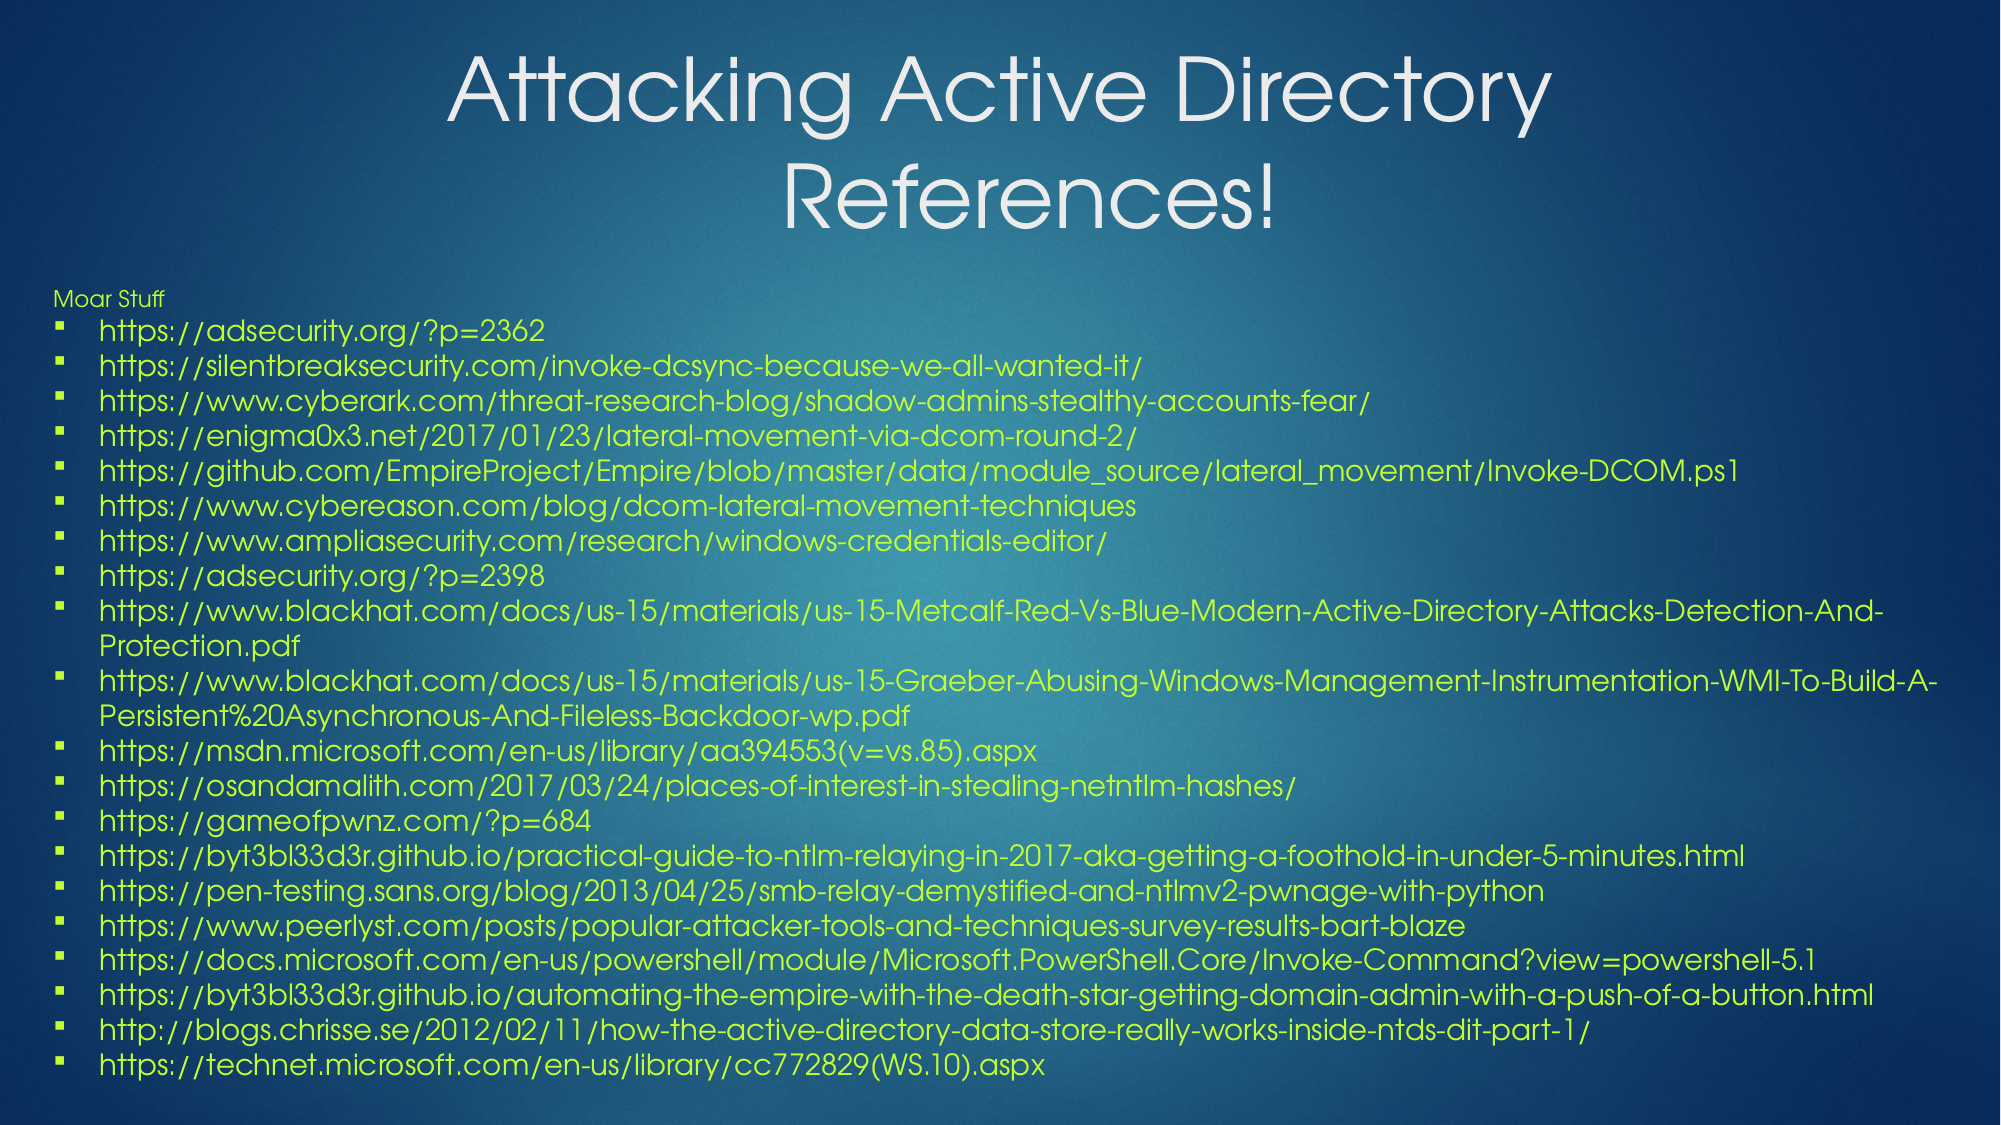

# Attacking Active Directory
References!
Moar Stuff
https://adsecurity.org/?p=2362
https://silentbreaksecurity.com/invoke-dcsync-because-we-all-wanted-it/
https://www.cyberark.com/threat-research-blog/shadow-admins-stealthy-accounts-fear/
https://enigma0x3.net/2017/01/23/lateral-movement-via-dcom-round-2/
https://github.com/EmpireProject/Empire/blob/master/data/module_source/lateral_movement/Invoke-DCOM.ps1
https://www.cybereason.com/blog/dcom-lateral-movement-techniques
https://www.ampliasecurity.com/research/windows-credentials-editor/
https://adsecurity.org/?p=2398
https://www.blackhat.com/docs/us-15/materials/us-15-Metcalf-Red-Vs-Blue-Modern-Active-Directory-Attacks-Detection-And-Protection.pdf
https://www.blackhat.com/docs/us-15/materials/us-15-Graeber-Abusing-Windows-Management-Instrumentation-WMI-To-Build-A-Persistent%20Asynchronous-And-Fileless-Backdoor-wp.pdf
https://msdn.microsoft.com/en-us/library/aa394553(v=vs.85).aspx
https://osandamalith.com/2017/03/24/places-of-interest-in-stealing-netntlm-hashes/
https://gameofpwnz.com/?p=684
https://byt3bl33d3r.github.io/practical-guide-to-ntlm-relaying-in-2017-aka-getting-a-foothold-in-under-5-minutes.html
https://pen-testing.sans.org/blog/2013/04/25/smb-relay-demystified-and-ntlmv2-pwnage-with-python
https://www.peerlyst.com/posts/popular-attacker-tools-and-techniques-survey-results-bart-blaze
https://docs.microsoft.com/en-us/powershell/module/Microsoft.PowerShell.Core/Invoke-Command?view=powershell-5.1
https://byt3bl33d3r.github.io/automating-the-empire-with-the-death-star-getting-domain-admin-with-a-push-of-a-button.html
http://blogs.chrisse.se/2012/02/11/how-the-active-directory-data-store-really-works-inside-ntds-dit-part-1/
https://technet.microsoft.com/en-us/library/cc772829(WS.10).aspx